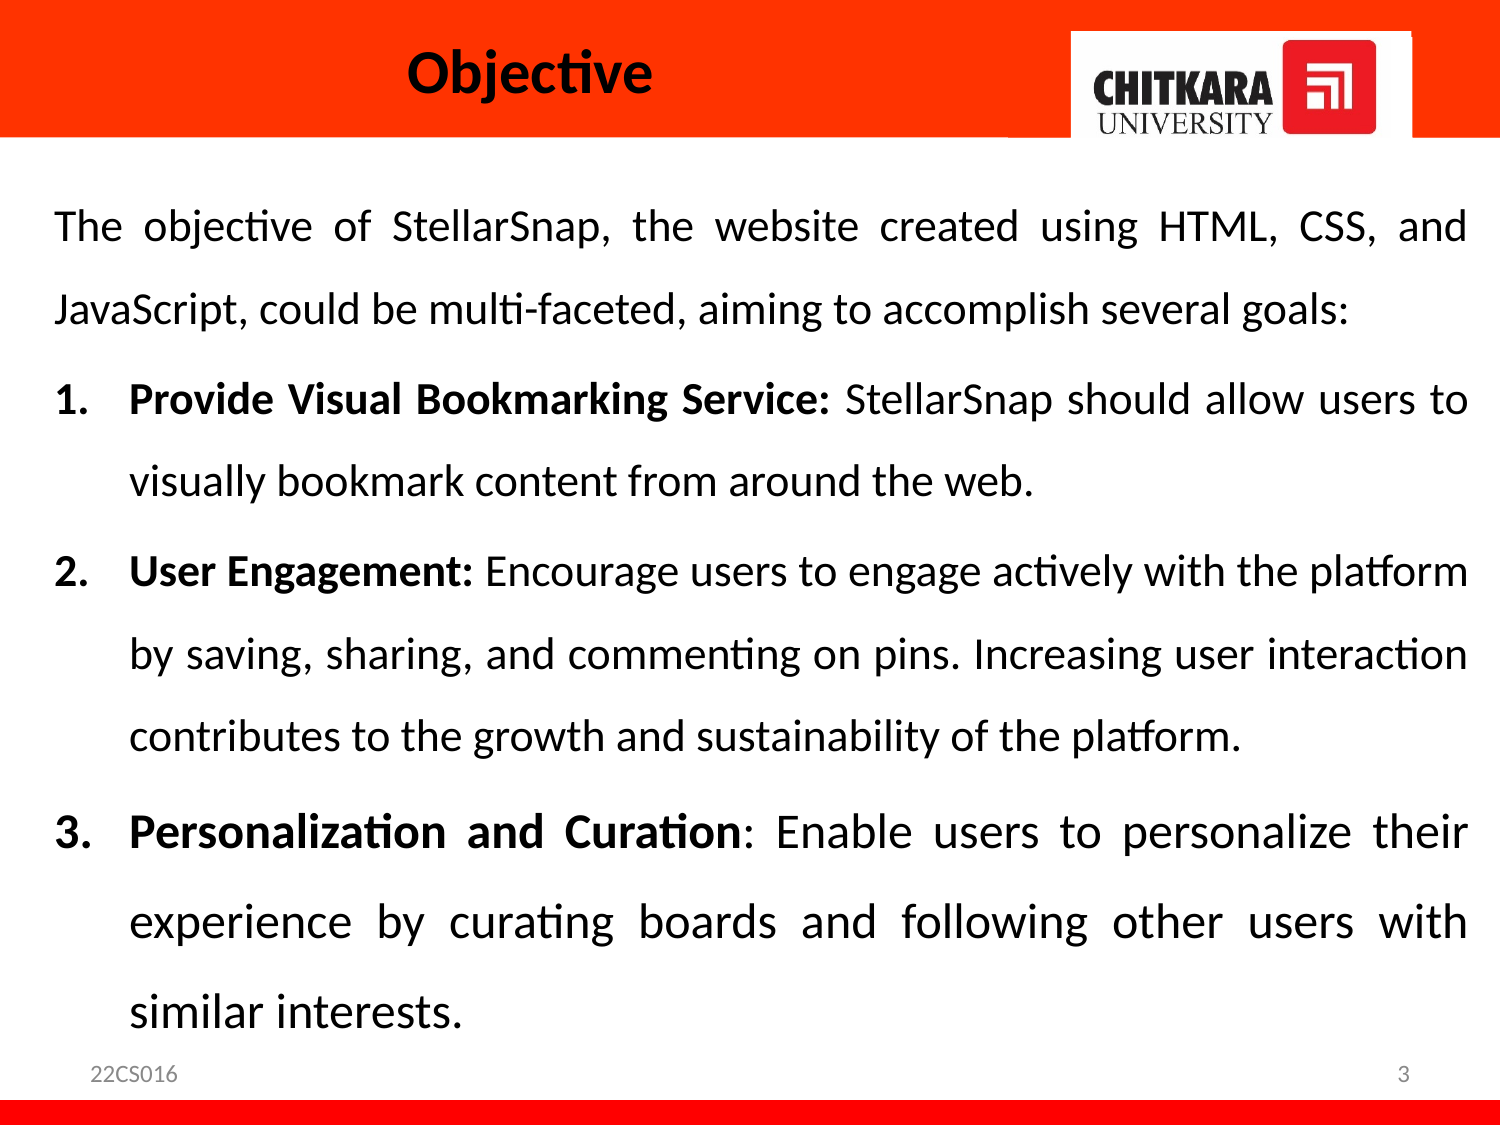

# Objective
The objective of StellarSnap, the website created using HTML, CSS, and JavaScript, could be multi-faceted, aiming to accomplish several goals:
Provide Visual Bookmarking Service: StellarSnap should allow users to visually bookmark content from around the web.
User Engagement: Encourage users to engage actively with the platform by saving, sharing, and commenting on pins. Increasing user interaction contributes to the growth and sustainability of the platform.
Personalization and Curation: Enable users to personalize their experience by curating boards and following other users with similar interests.

22CS016
3